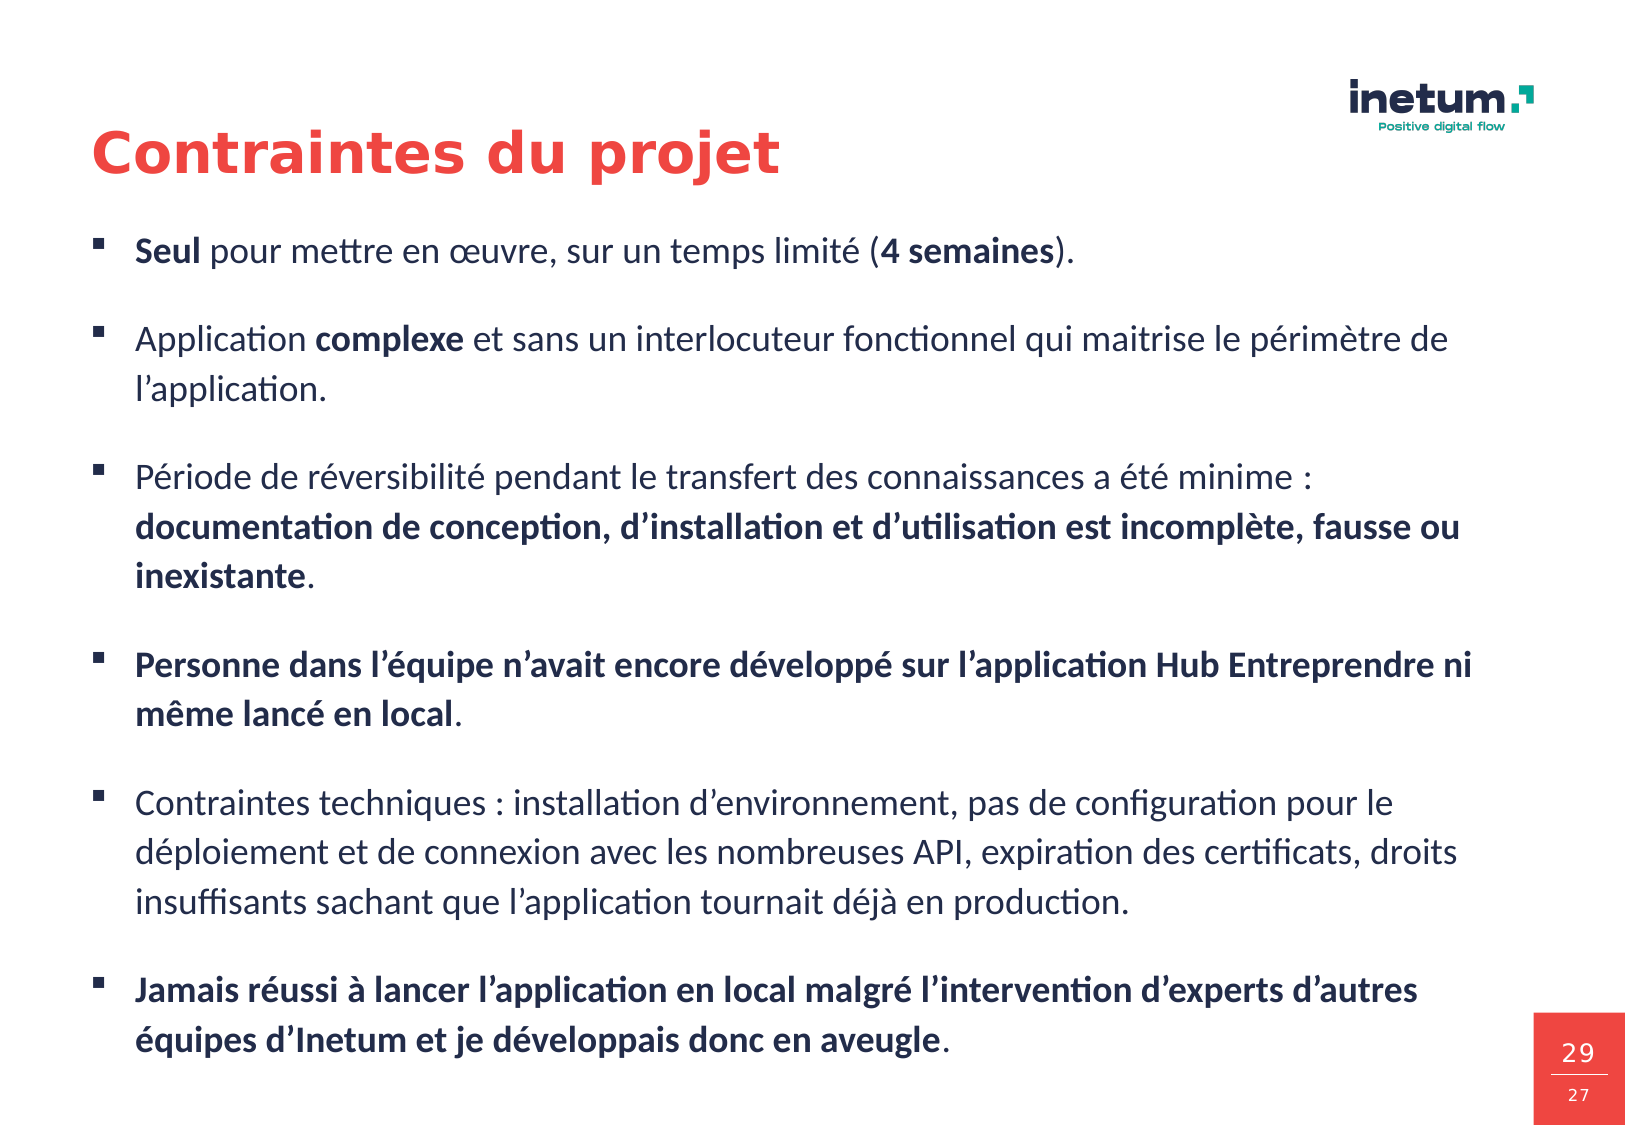

# Contraintes du projet
Seul pour mettre en œuvre, sur un temps limité (4 semaines).
Application complexe et sans un interlocuteur fonctionnel qui maitrise le périmètre de l’application.
Période de réversibilité pendant le transfert des connaissances a été minime : documentation de conception, d’installation et d’utilisation est incomplète, fausse ou inexistante.
Personne dans l’équipe n’avait encore développé sur l’application Hub Entreprendre ni même lancé en local.
Contraintes techniques : installation d’environnement, pas de configuration pour le déploiement et de connexion avec les nombreuses API, expiration des certificats, droits insuffisants sachant que l’application tournait déjà en production.
Jamais réussi à lancer l’application en local malgré l’intervention d’experts d’autres équipes d’Inetum et je développais donc en aveugle.